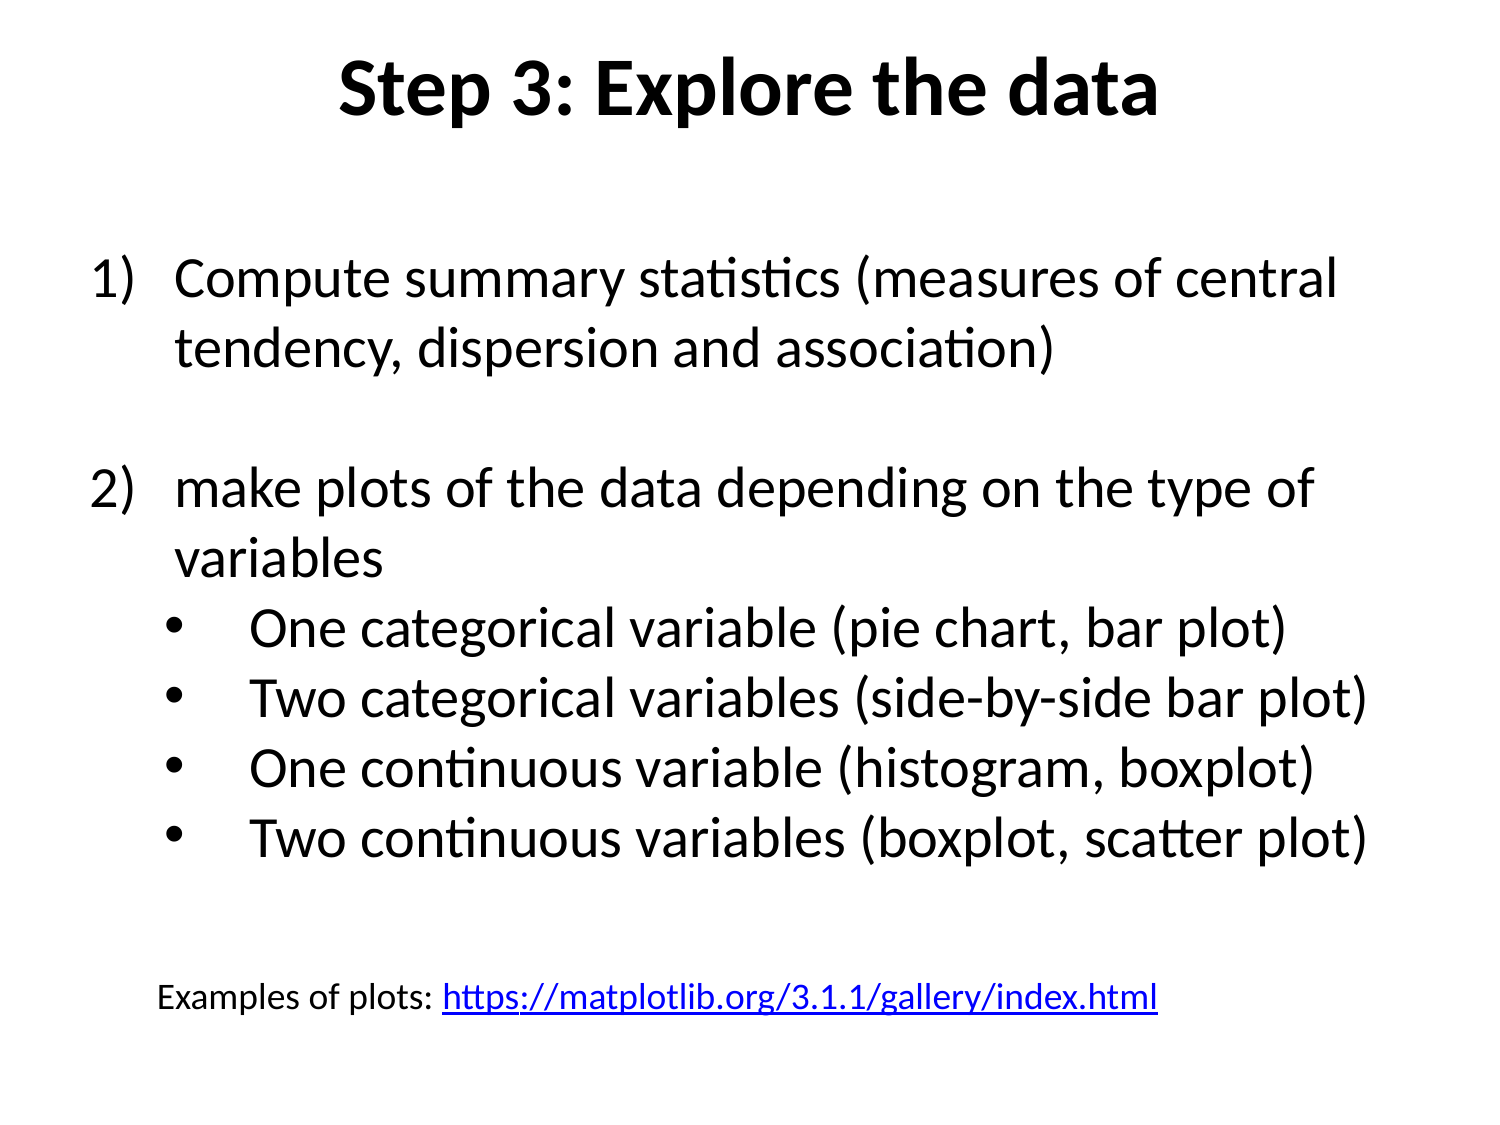

# Step 3: Explore the data
Compute summary statistics (measures of central tendency, dispersion and association)

make plots of the data depending on the type of variables
One categorical variable (pie chart, bar plot)
Two categorical variables (side-by-side bar plot)
One continuous variable (histogram, boxplot)
Two continuous variables (boxplot, scatter plot)
Examples of plots: https://matplotlib.org/3.1.1/gallery/index.html